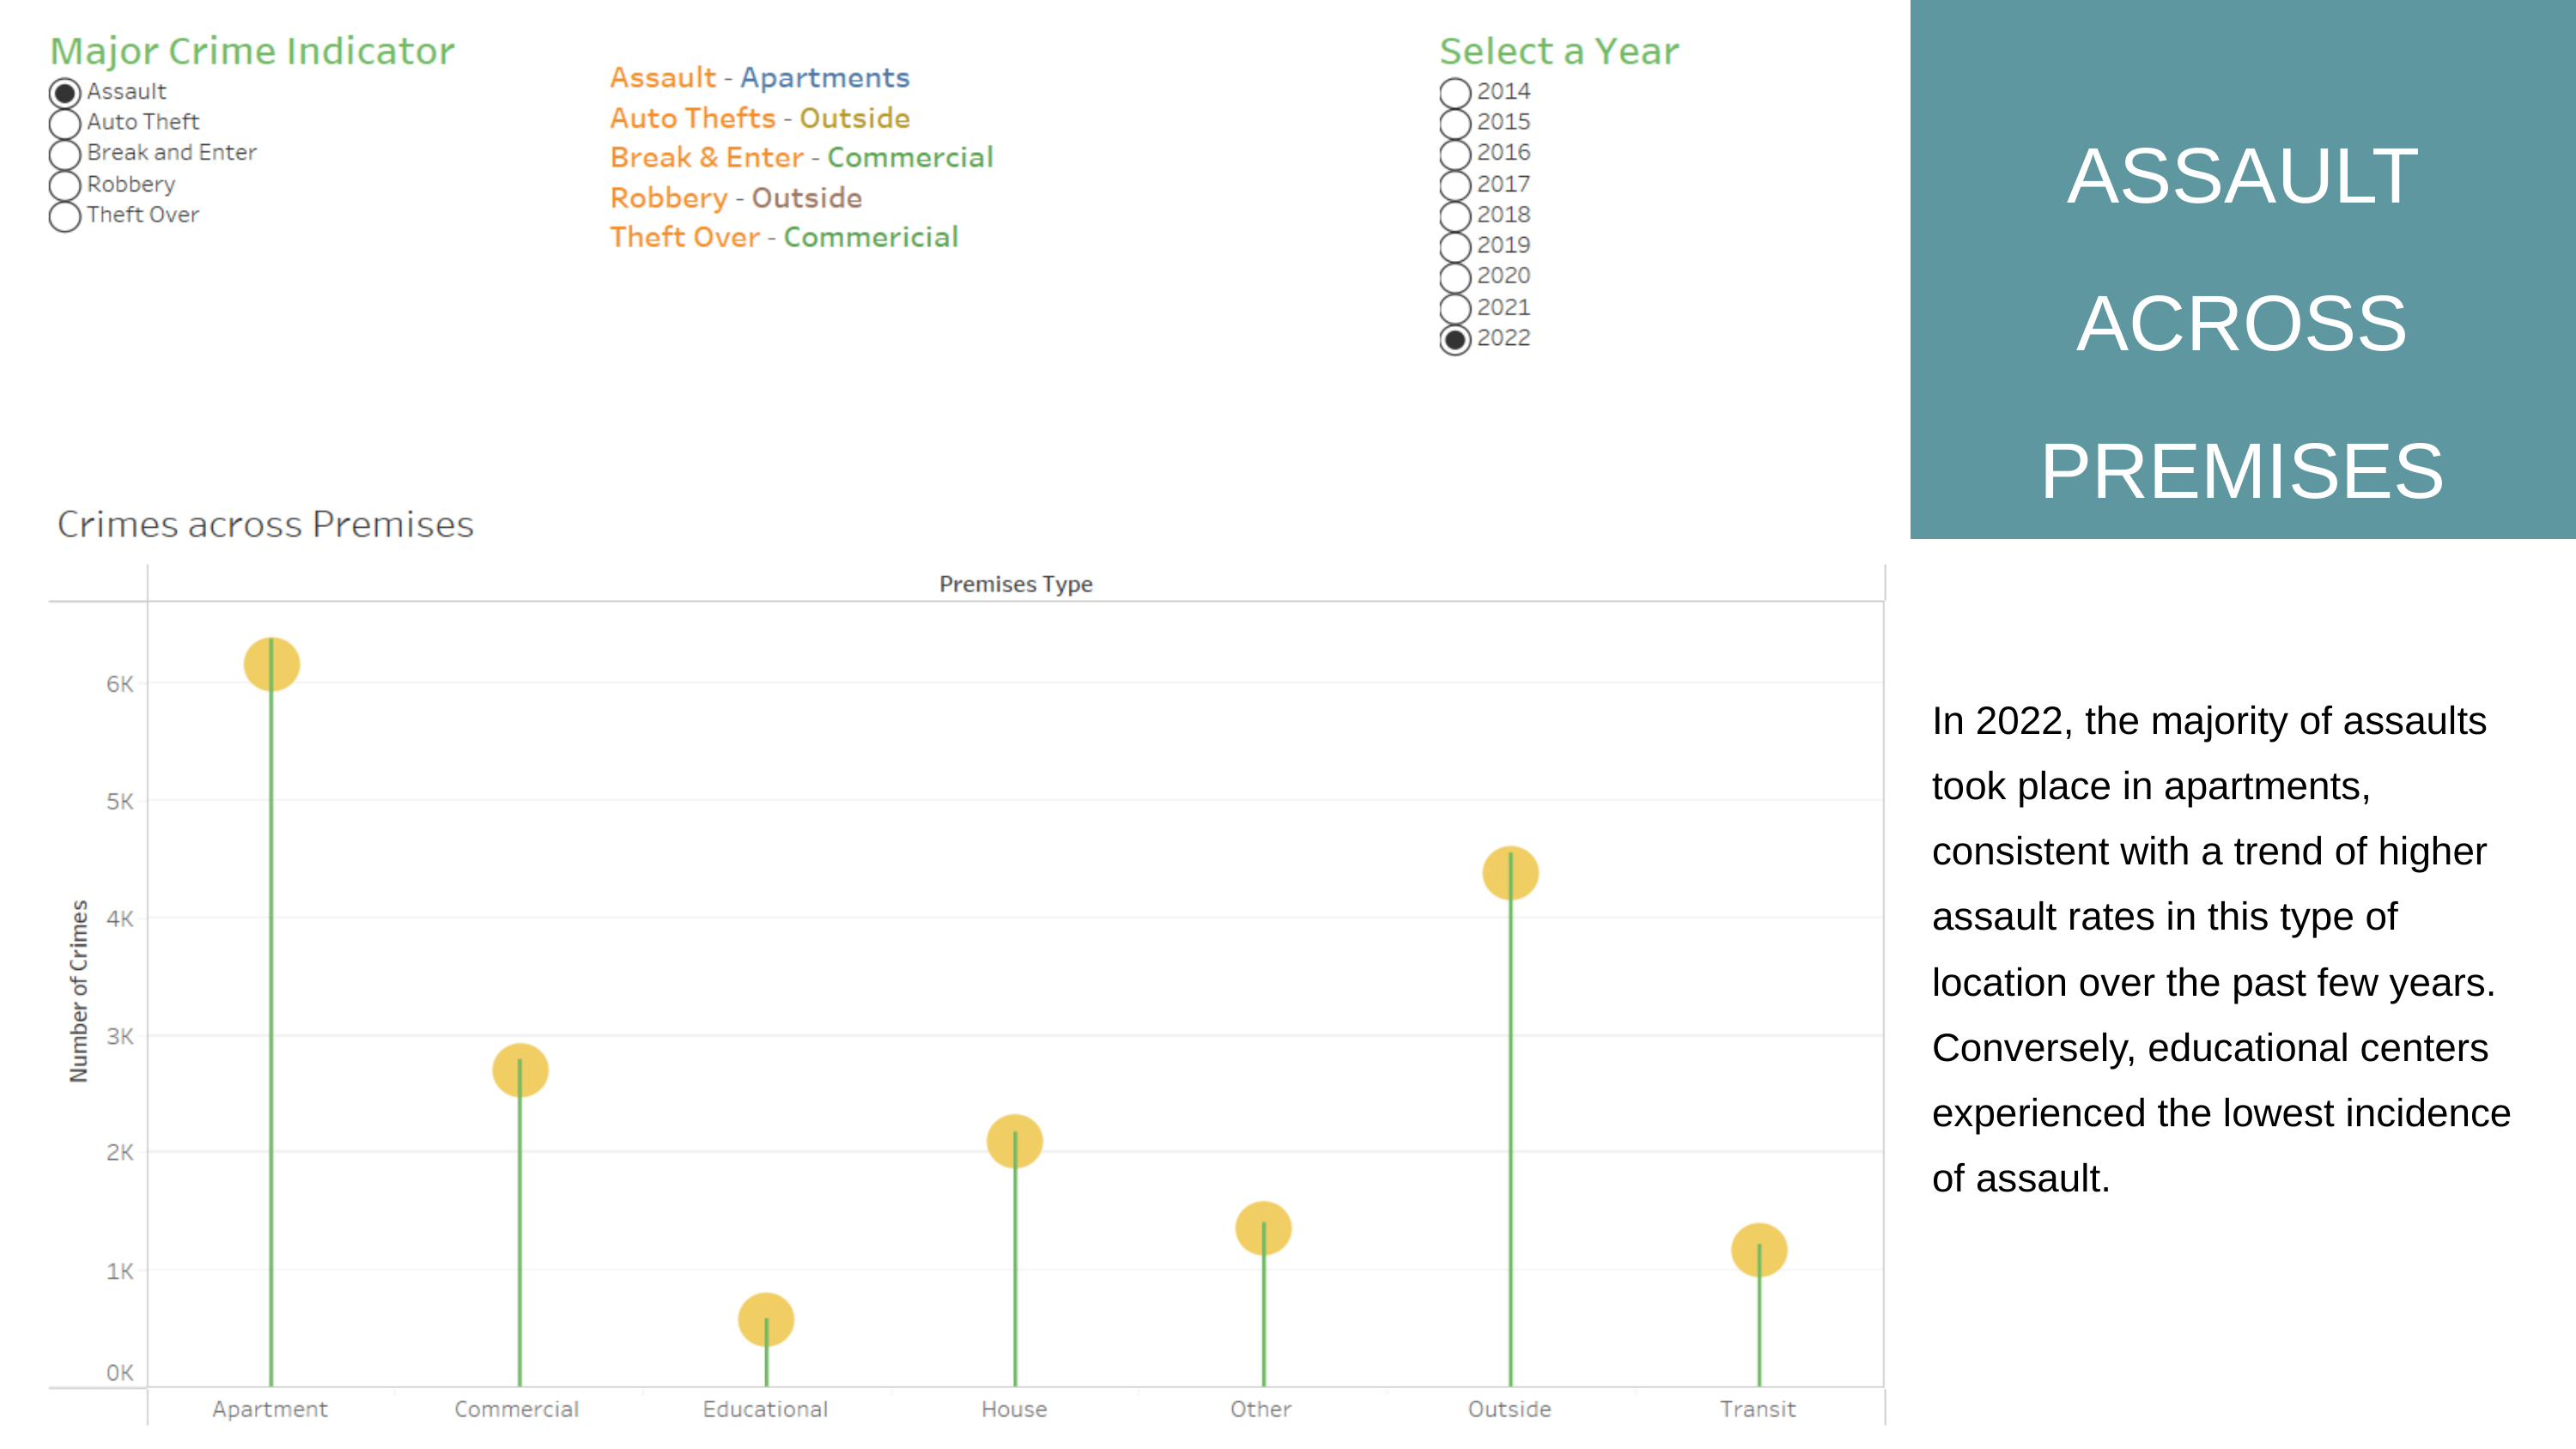

ASSAULT ACROSS PREMISES
In 2022, the majority of assaults took place in apartments, consistent with a trend of higher assault rates in this type of location over the past few years. Conversely, educational centers experienced the lowest incidence of assault.